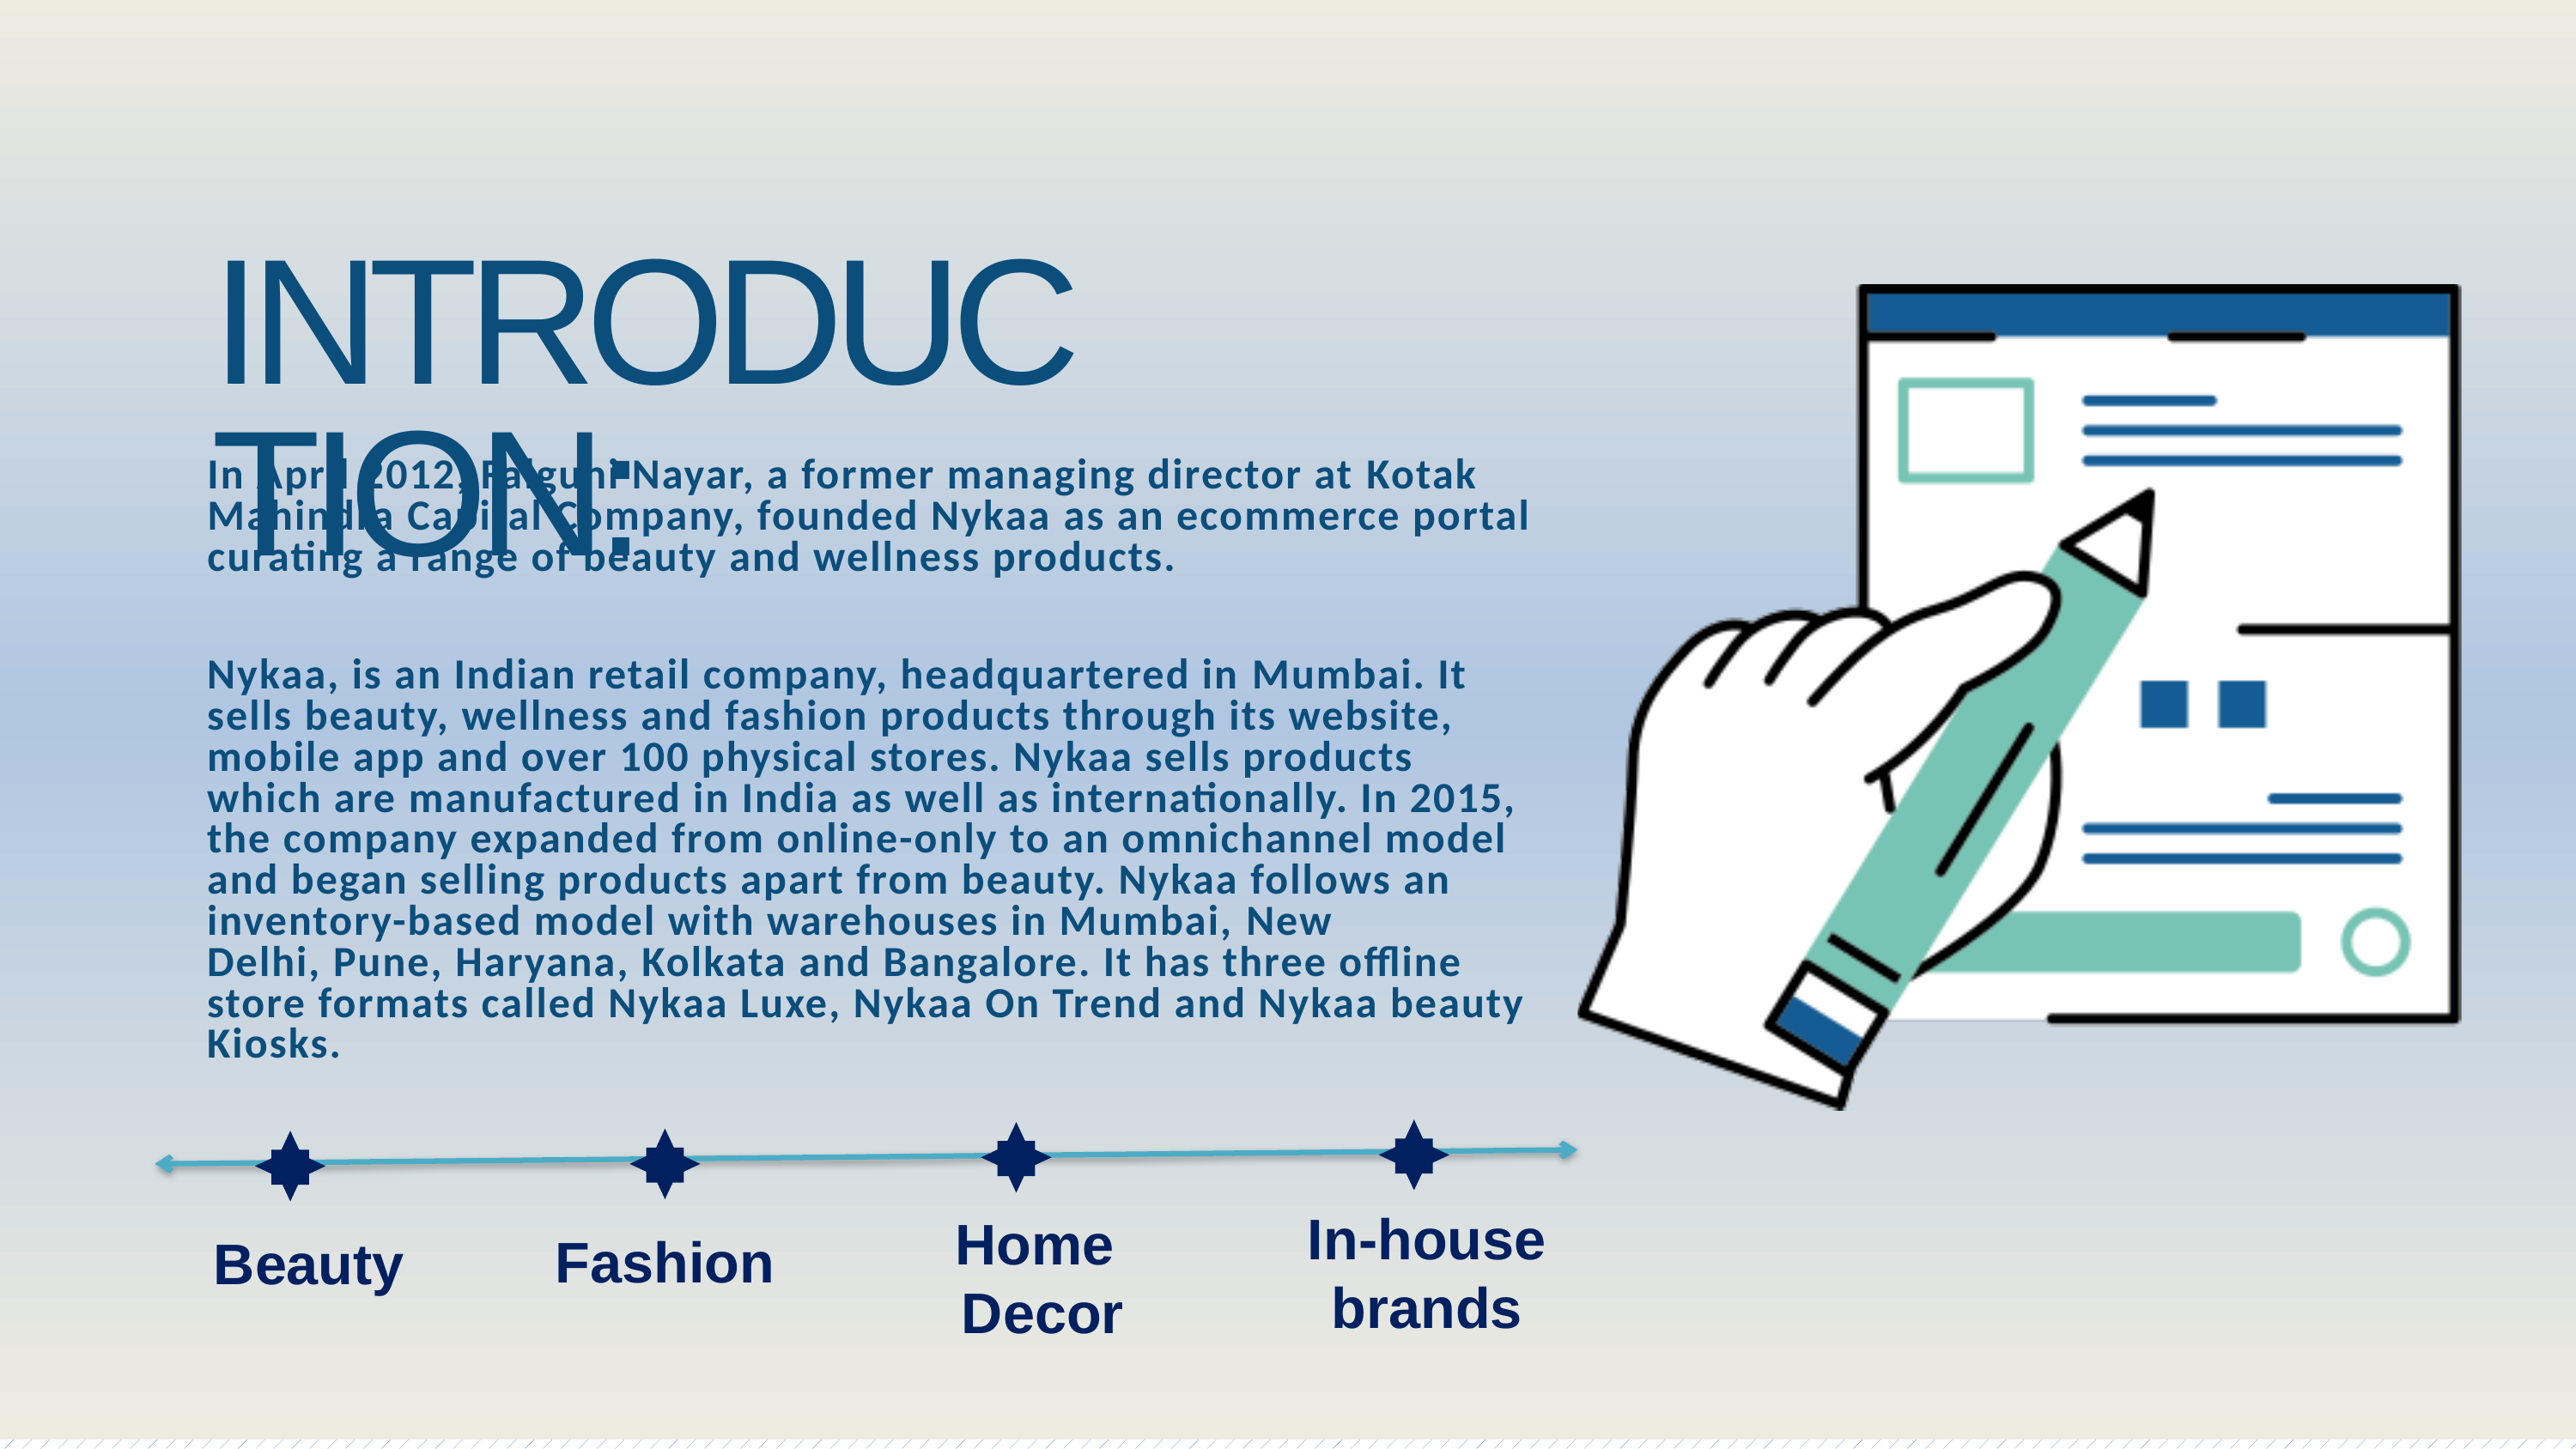

INTRODUCTION:

In April 2012, Falguni Nayar, a former managing director at Kotak Mahindra Capital Company, founded Nykaa as an ecommerce portal curating a range of beauty and wellness products.
Nykaa, is an Indian retail company, headquartered in Mumbai. It sells beauty, wellness and fashion products through its website, mobile app and over 100 physical stores. Nykaa sells products which are manufactured in India as well as internationally. In 2015, the company expanded from online-only to an omnichannel model and began selling products apart from beauty. Nykaa follows an inventory-based model with warehouses in Mumbai, New Delhi, Pune, Haryana, Kolkata and Bangalore. It has three offline store formats called Nykaa Luxe, Nykaa On Trend and Nykaa beauty Kiosks.

Fashion
In-house brands
Beauty
Home
Decor